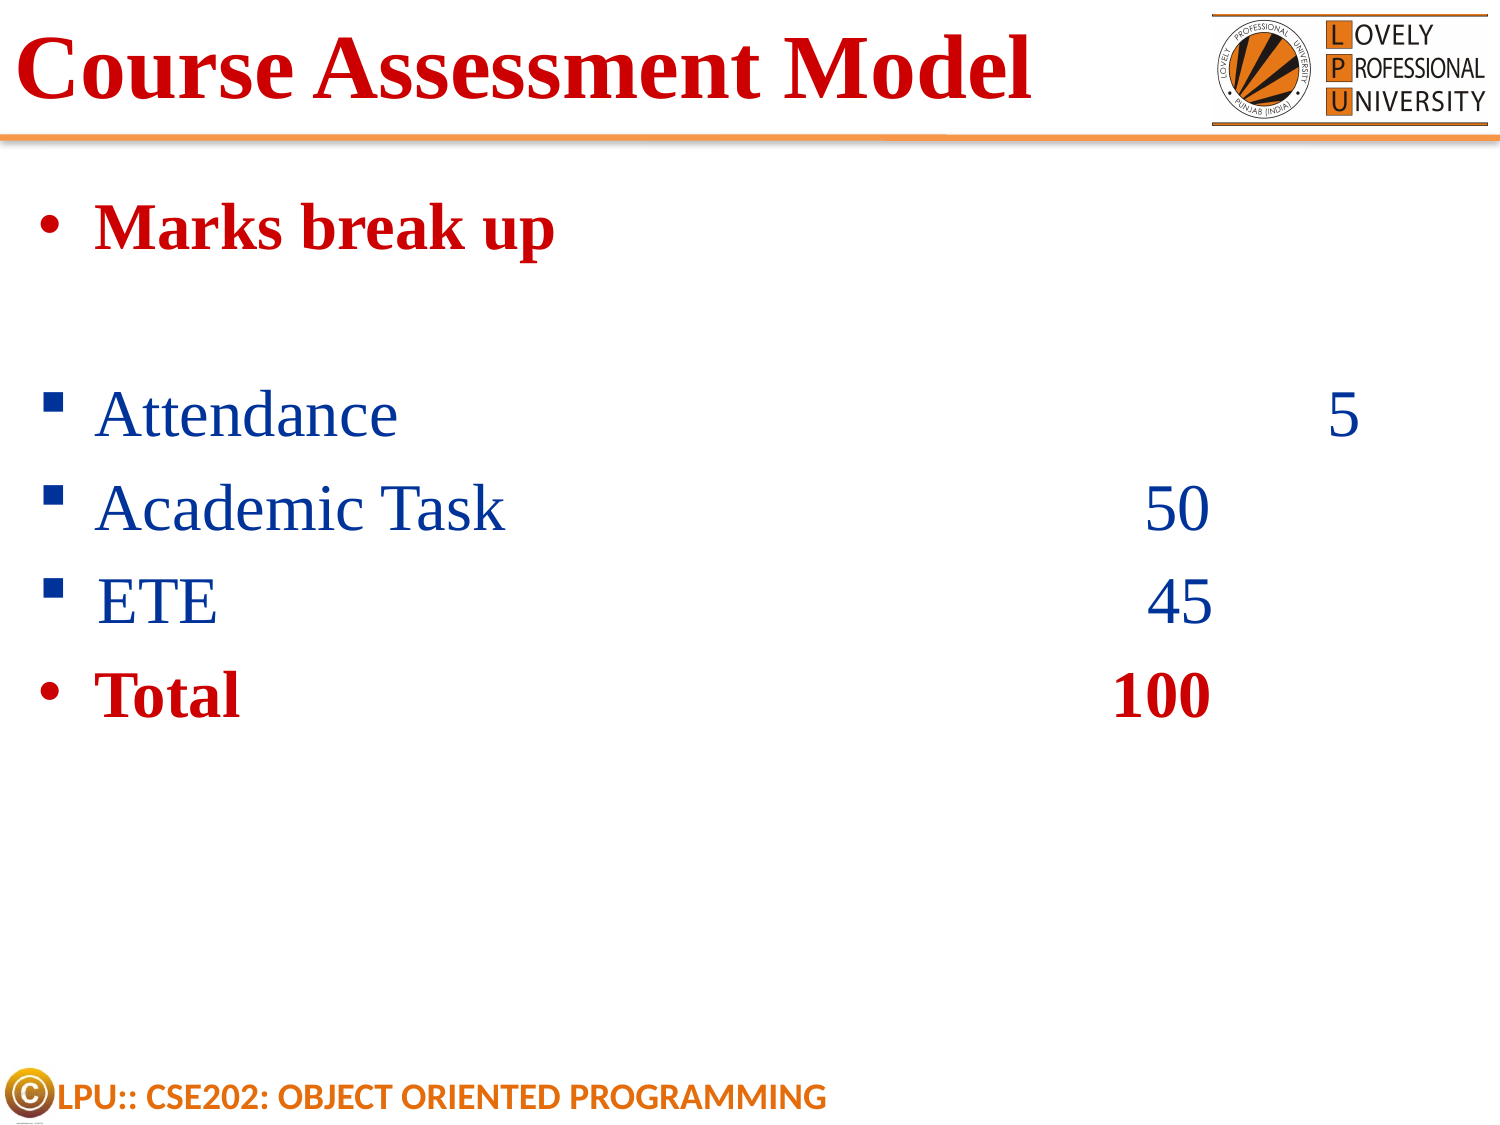

# Course Assessment Model
Marks break up

Attendance						  5
Academic Task                                    	50
ETE							45
Total						       100